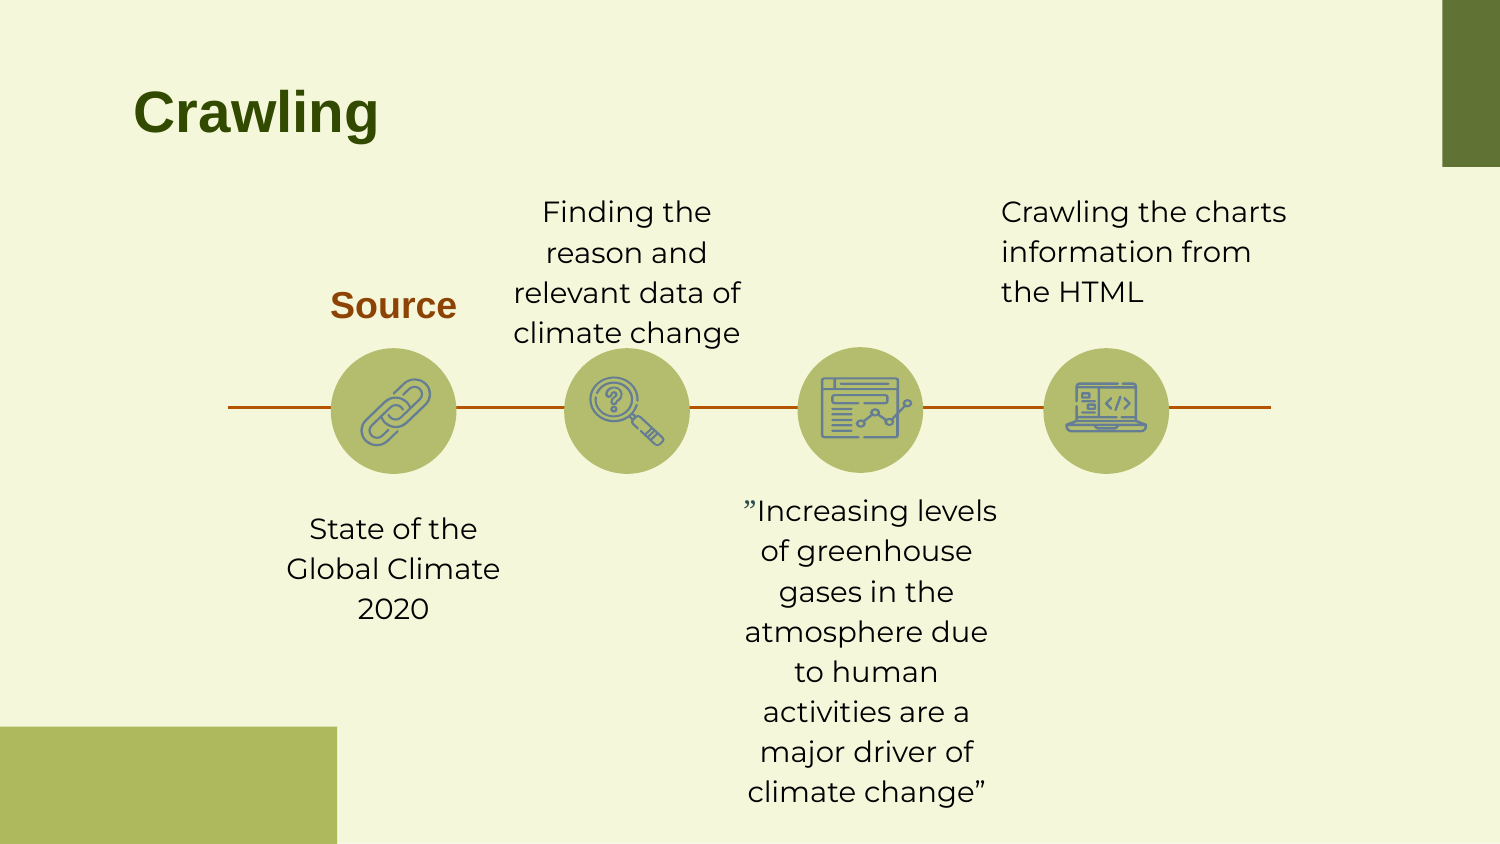

# Crawling
Crawling the charts information from the HTML

Finding the reason and relevant data of climate change
Source

 ”Increasing levels of greenhouse gases in the atmosphere due to human activities are a major driver of climate change”

State of the Global Climate 2020